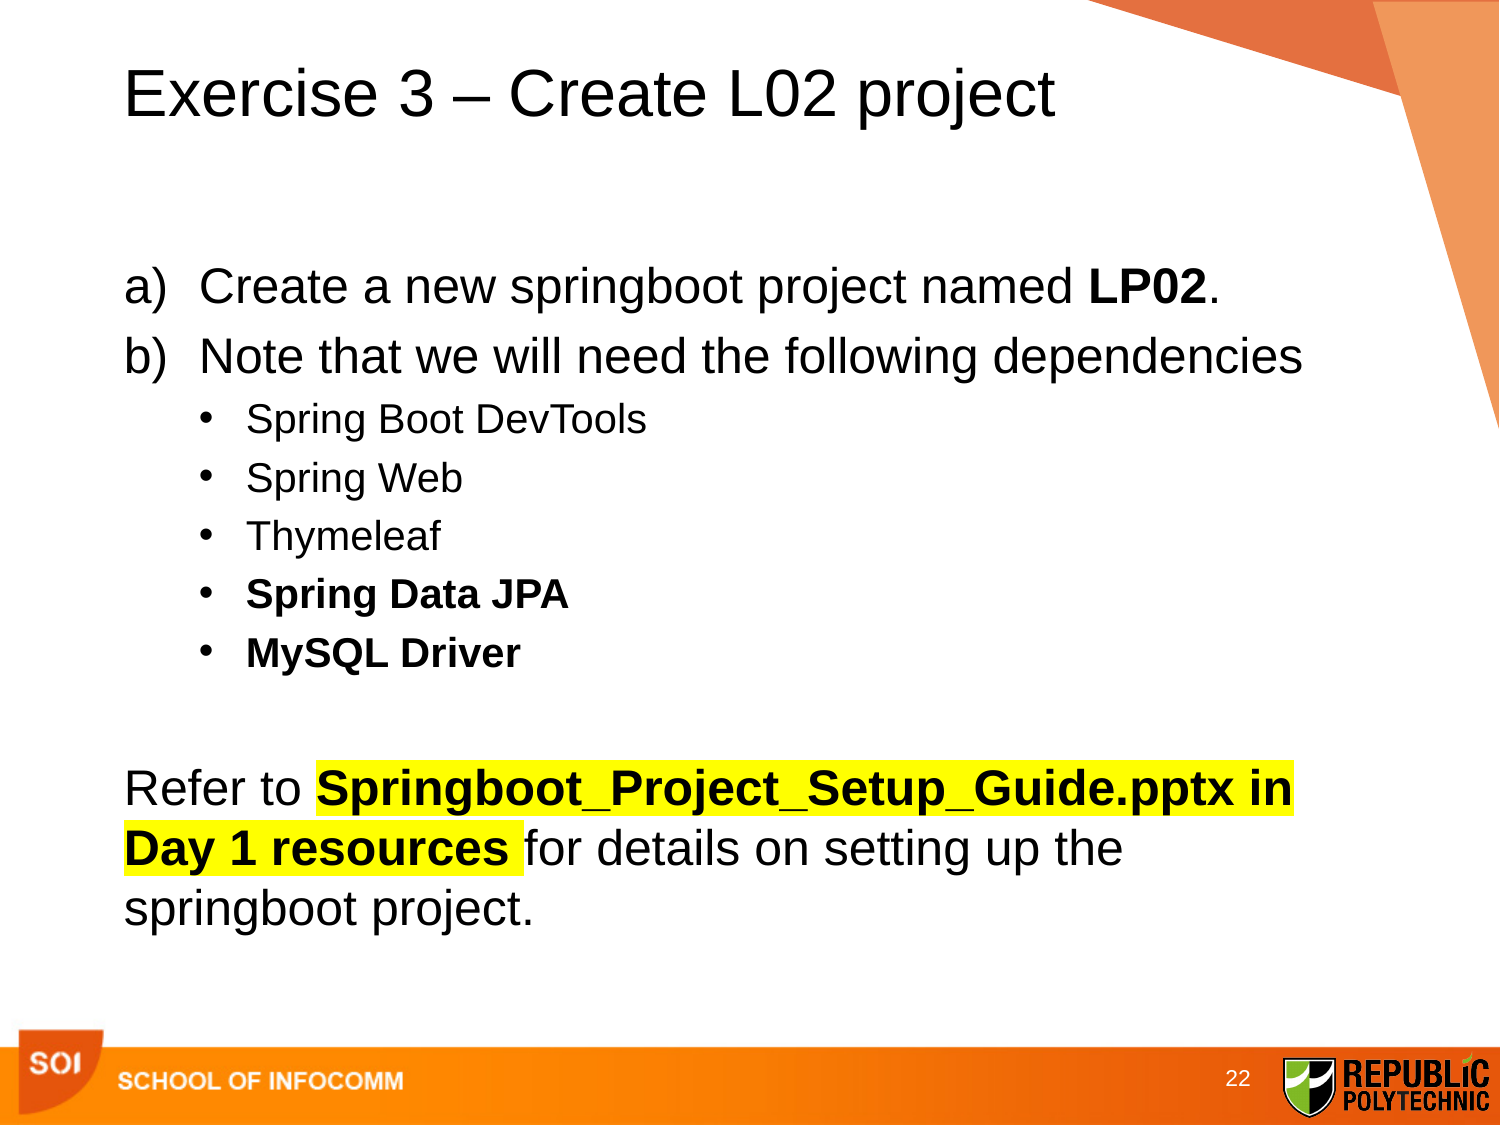

# Exercise 3 – Create L02 project
Create a new springboot project named LP02.
Note that we will need the following dependencies
Spring Boot DevTools
Spring Web
Thymeleaf
Spring Data JPA
MySQL Driver

Refer to Springboot_Project_Setup_Guide.pptx in Day 1 resources for details on setting up the springboot project.
22